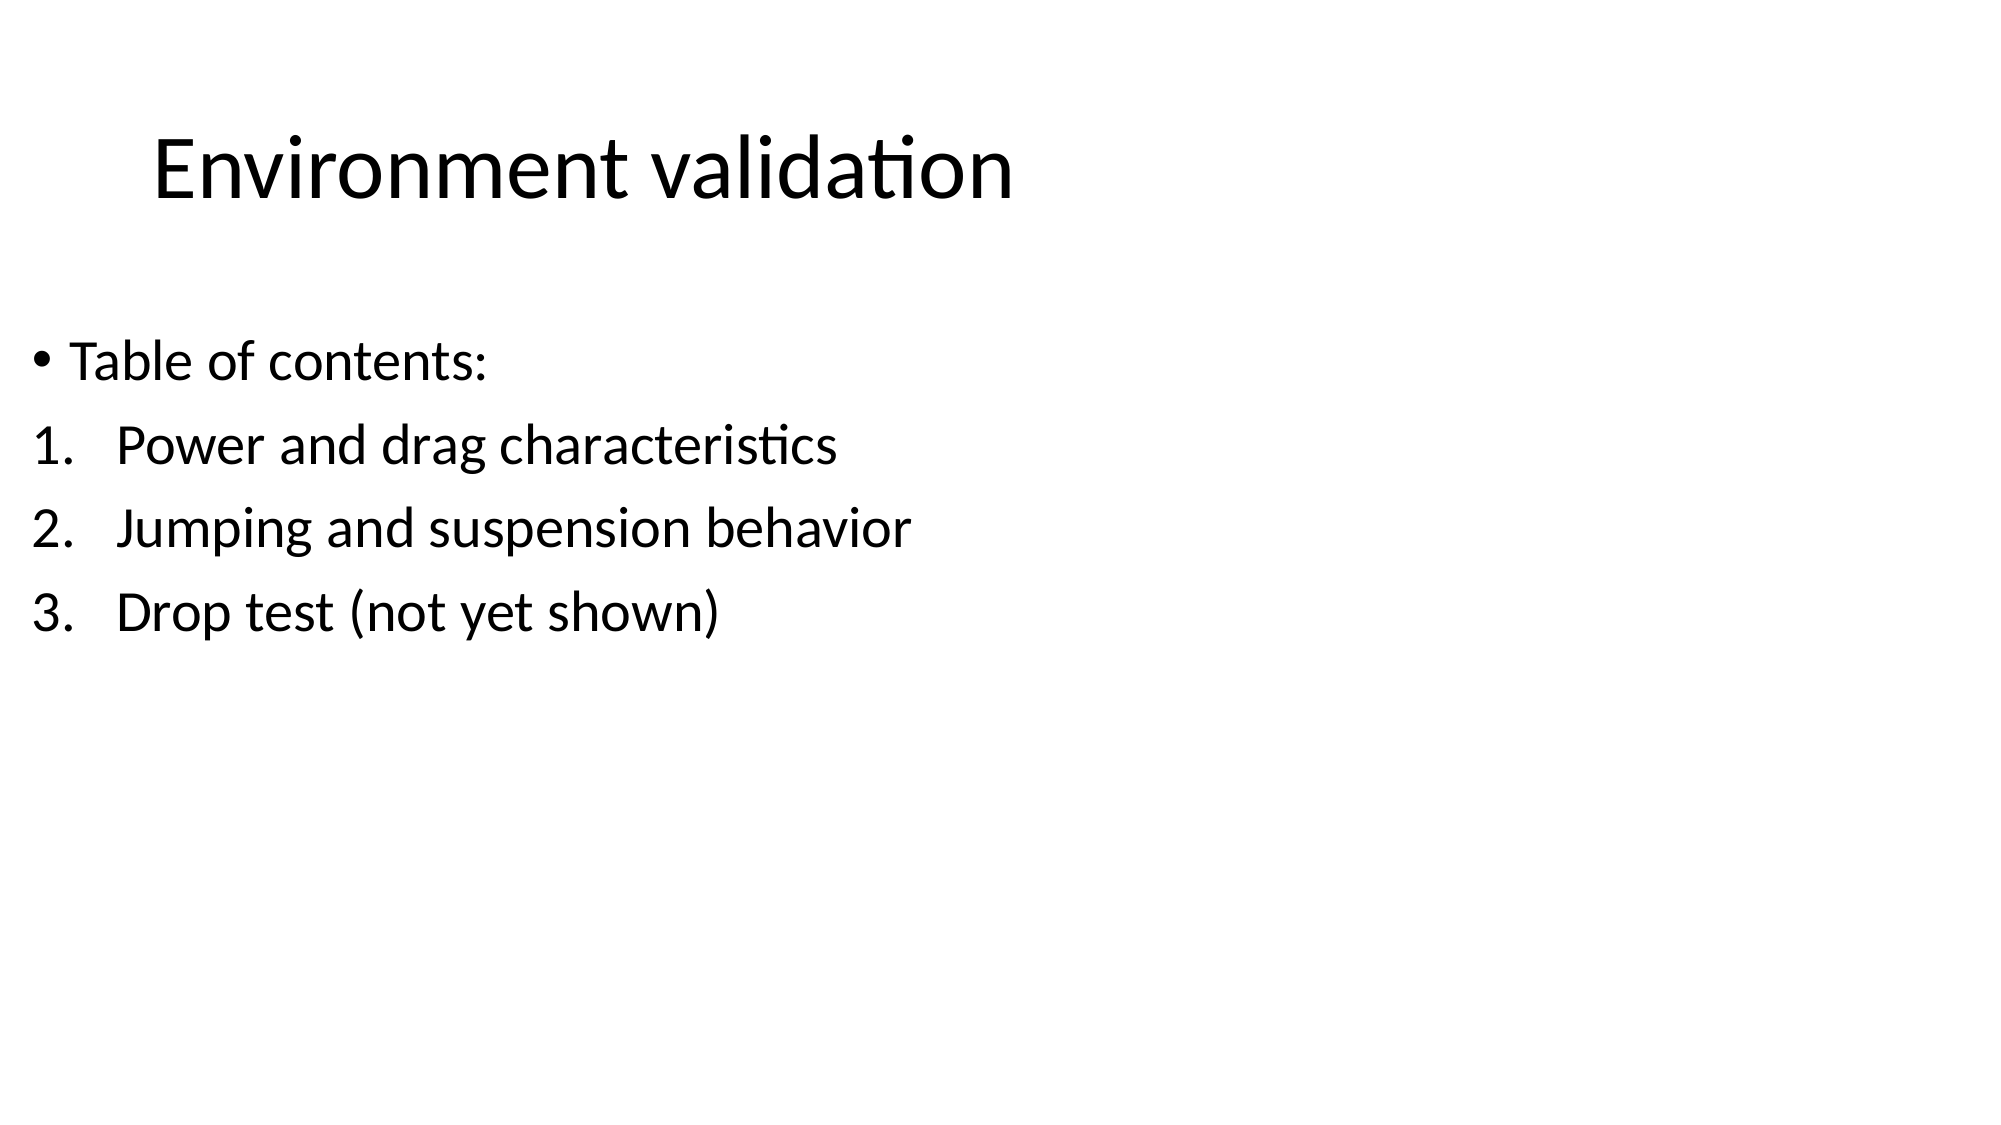

# Environment validation
Table of contents:
Power and drag characteristics
Jumping and suspension behavior
Drop test (not yet shown)